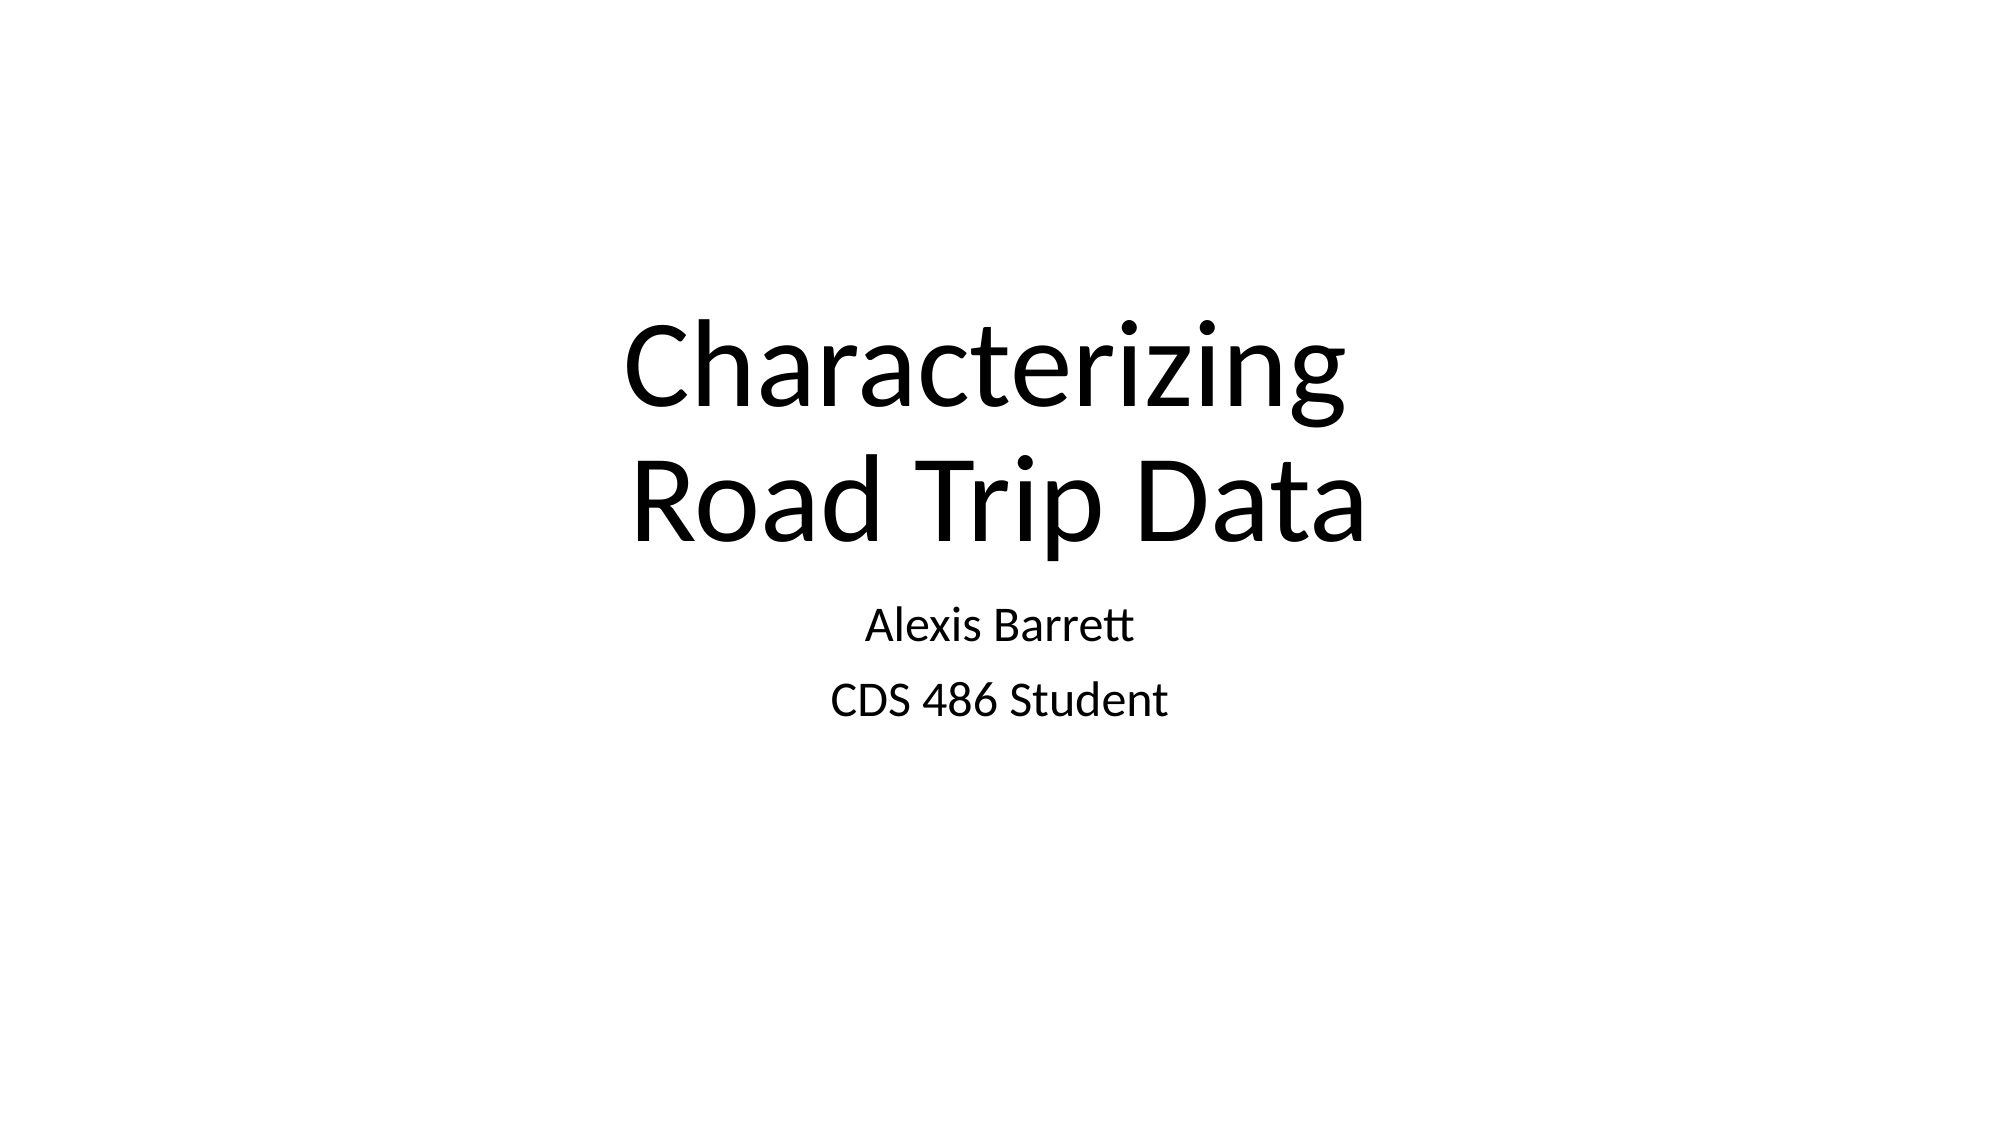

# Characterizing Road Trip Data
Alexis Barrett
CDS 486 Student